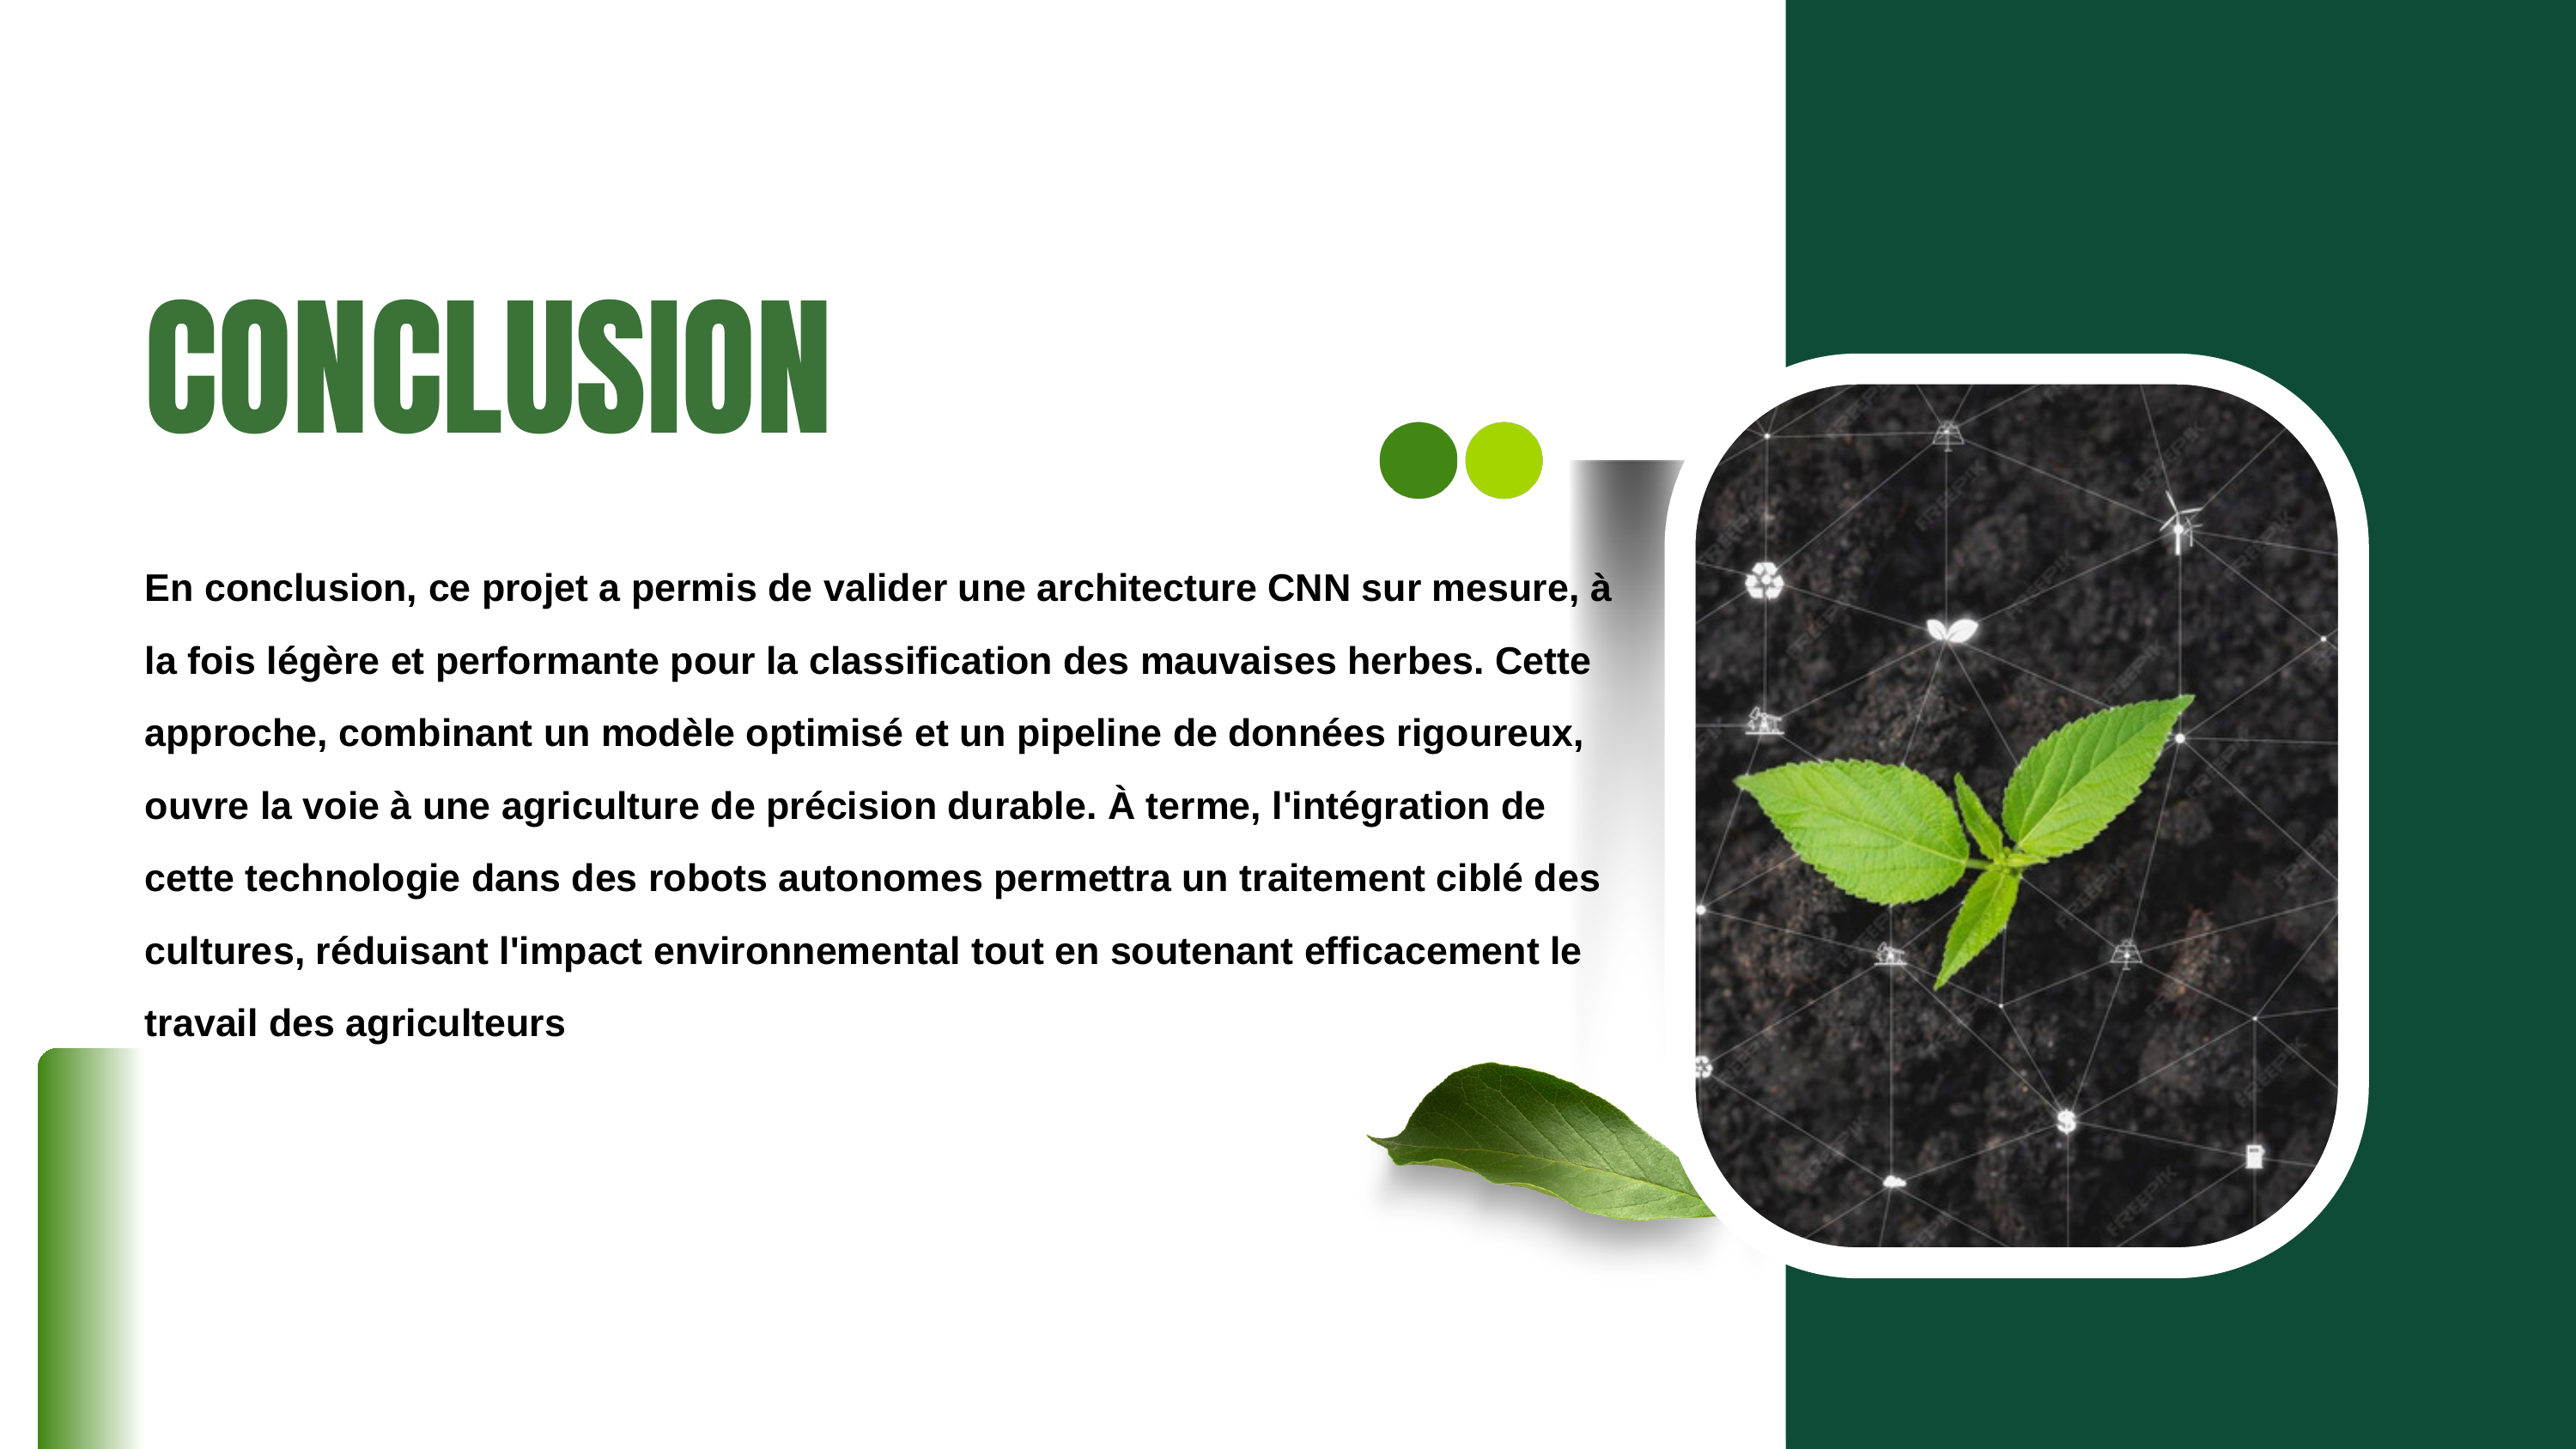

CONCLUSION

En conclusion, ce projet a permis de valider une architecture CNN sur mesure, à la fois légère et performante pour la classification des mauvaises herbes. Cette approche, combinant un modèle optimisé et un pipeline de données rigoureux, ouvre la voie à une agriculture de précision durable. À terme, l'intégration de cette technologie dans des robots autonomes permettra un traitement ciblé des cultures, réduisant l'impact environnemental tout en soutenant efficacement le travail des agriculteurs